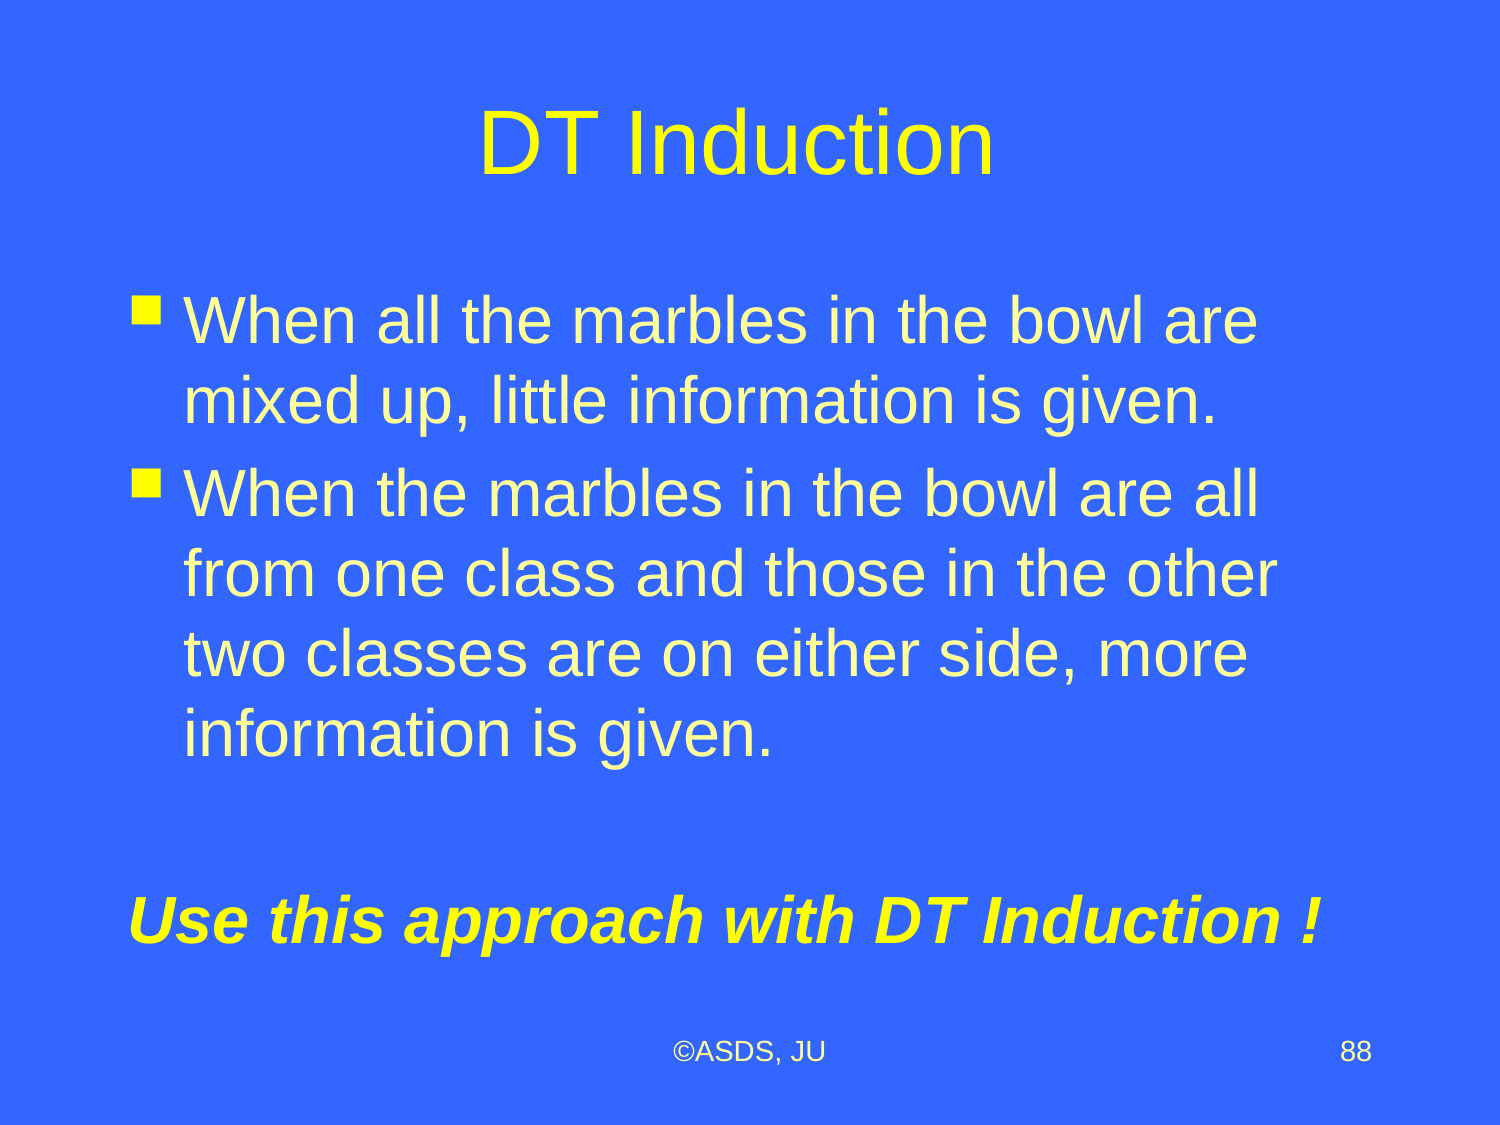

# DT Induction
When all the marbles in the bowl are mixed up, little information is given.
When the marbles in the bowl are all from one class and those in the other two classes are on either side, more information is given.

Use this approach with DT Induction !
©ASDS, JU
88